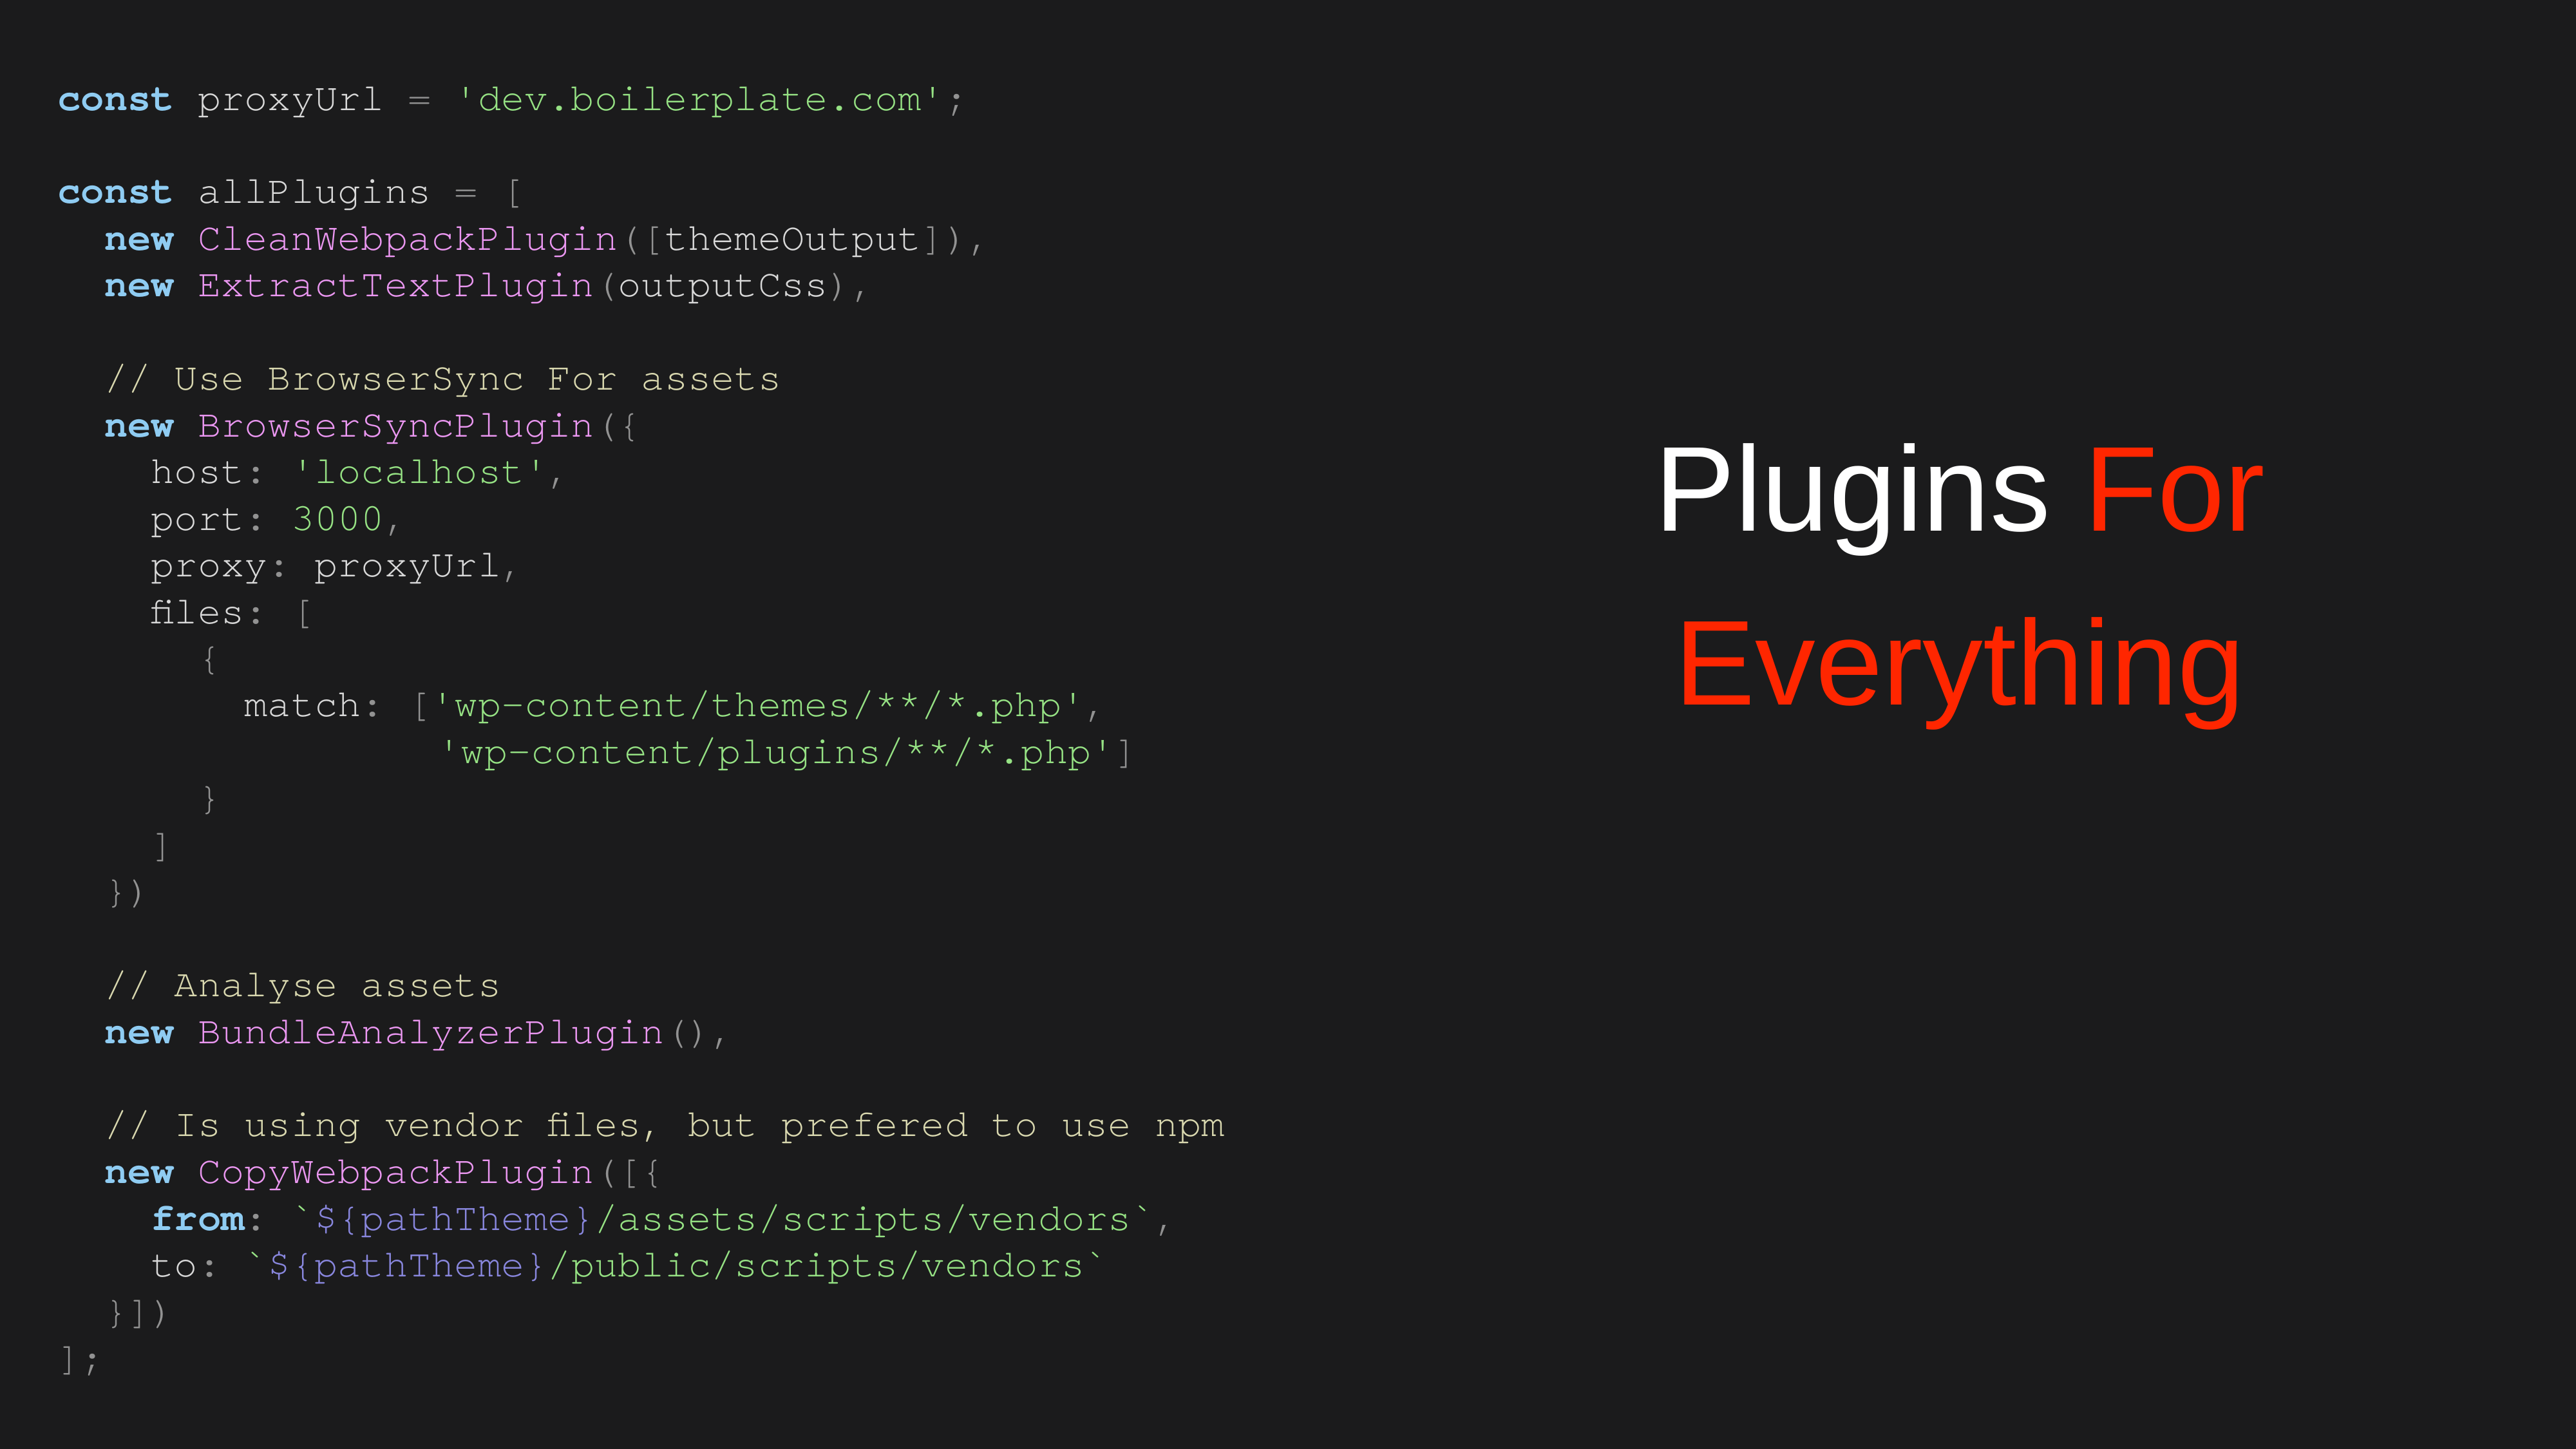

const proxyUrl = 'dev.boilerplate.com';

const allPlugins = [
  new CleanWebpackPlugin([themeOutput]),
  new ExtractTextPlugin(outputCss),

  // Use BrowserSync For assets
  new BrowserSyncPlugin({
    host: 'localhost',
    port: 3000,
    proxy: proxyUrl,
    files: [
      {
        match: ['wp-content/themes/**/*.php',
        'wp-content/plugins/**/*.php']
      }
    ]
  })

  // Analyse assets
  new BundleAnalyzerPlugin(),

  // Is using vendor files, but prefered to use npm
  new CopyWebpackPlugin([{
    from: `${pathTheme}/assets/scripts/vendors`,
    to: `${pathTheme}/public/scripts/vendors`
  }])
];
Plugins For Everything